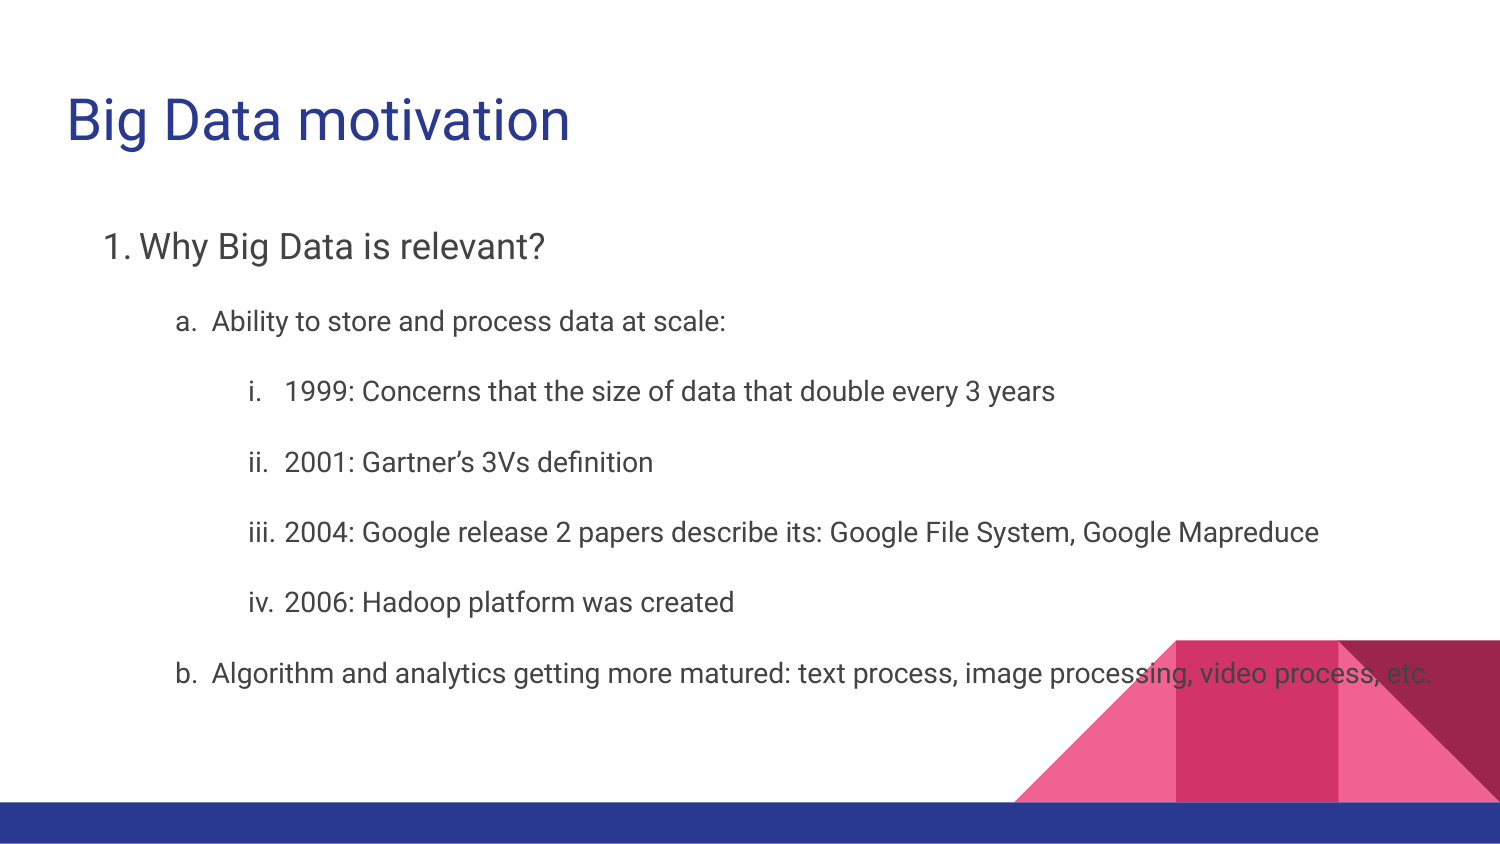

# Big Data motivation
Why Big Data is relevant?
Ability to store and process data at scale:
1999: Concerns that the size of data that double every 3 years
2001: Gartner’s 3Vs definition
2004: Google release 2 papers describe its: Google File System, Google Mapreduce
2006: Hadoop platform was created
Algorithm and analytics getting more matured: text process, image processing, video process, etc.